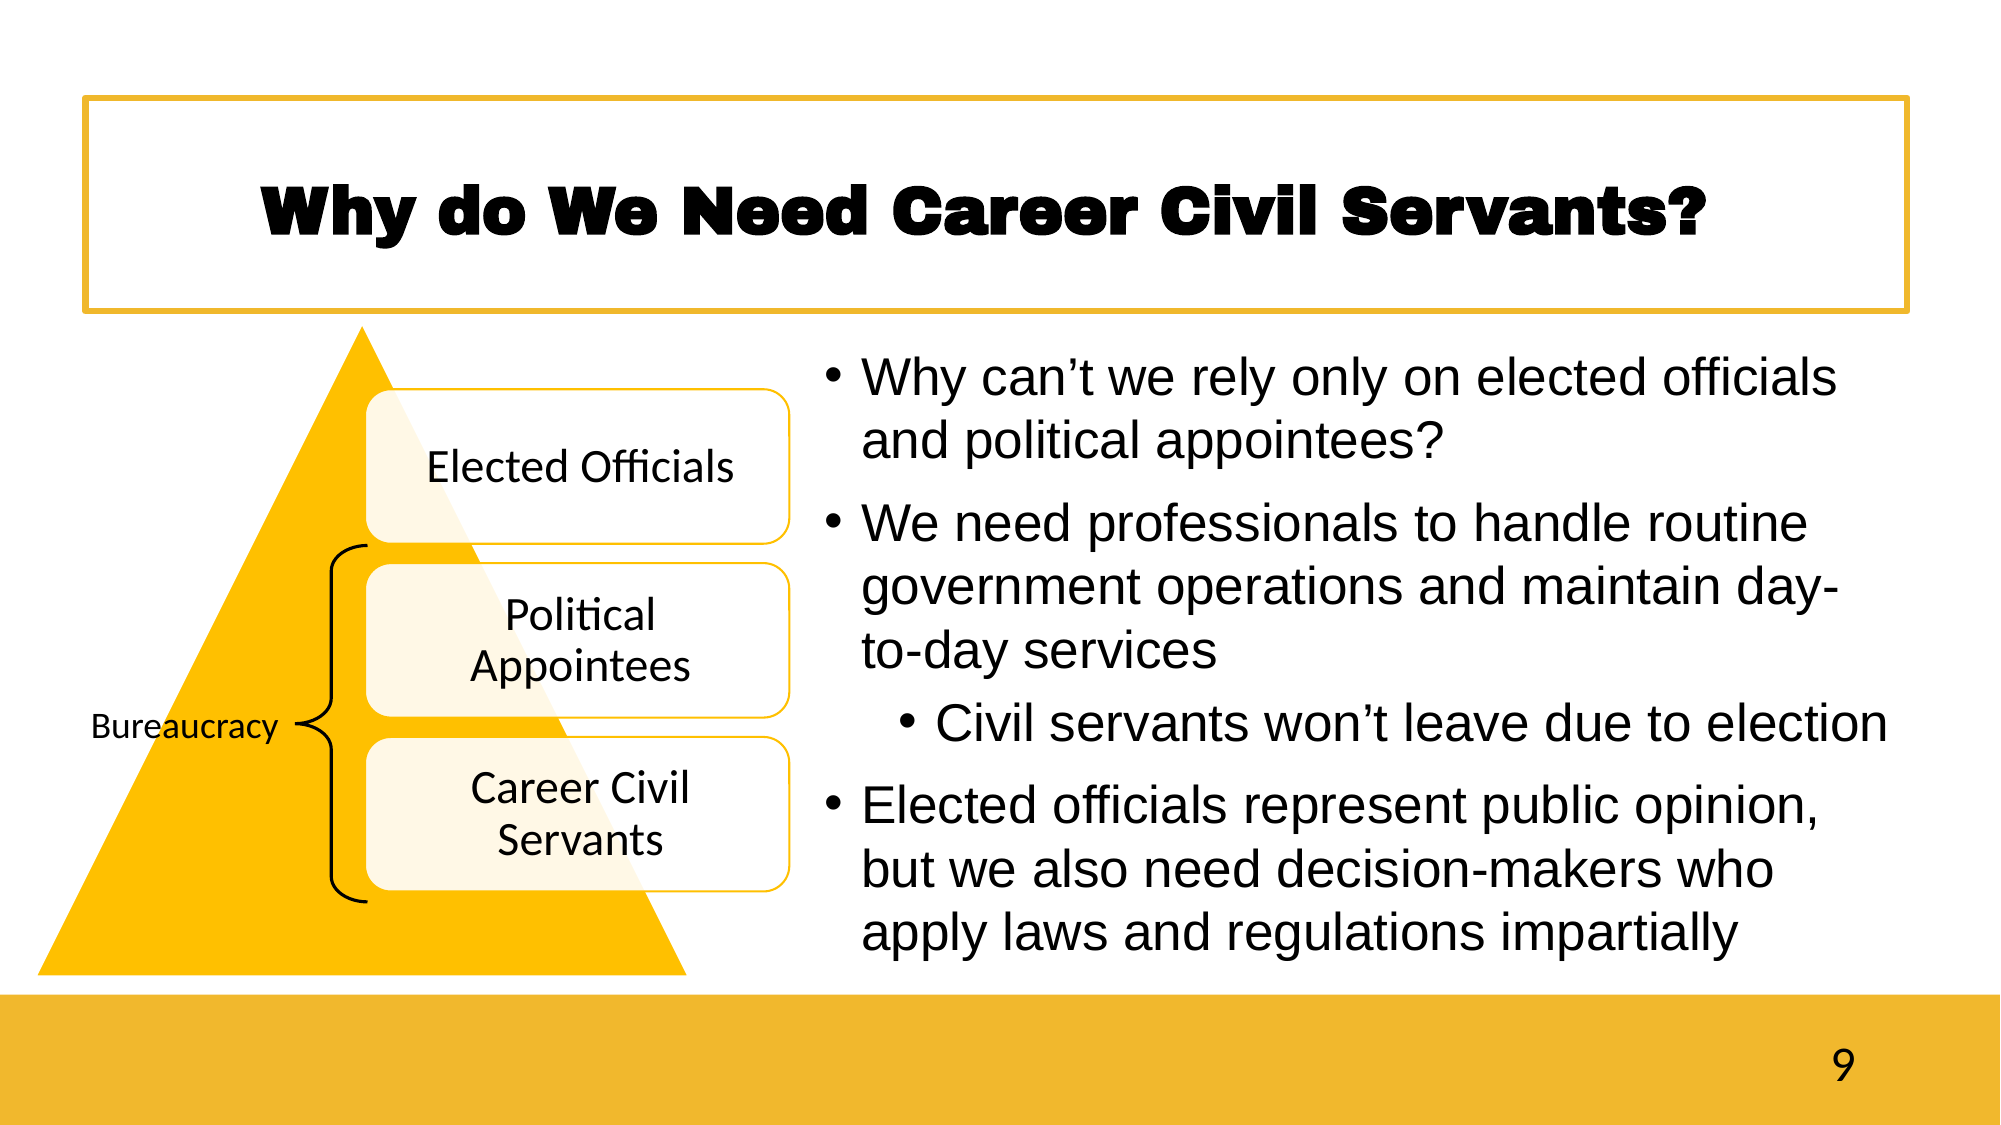

Why do We Need Career Civil Servants?
Elected Officials
Political Appointees
Career Civil Servants
Why can’t we rely only on elected officials and political appointees?
We need professionals to handle routine government operations and maintain day-to-day services
Civil servants won’t leave due to election
Elected officials represent public opinion, but we also need decision-makers who apply laws and regulations impartially

Bureaucracy